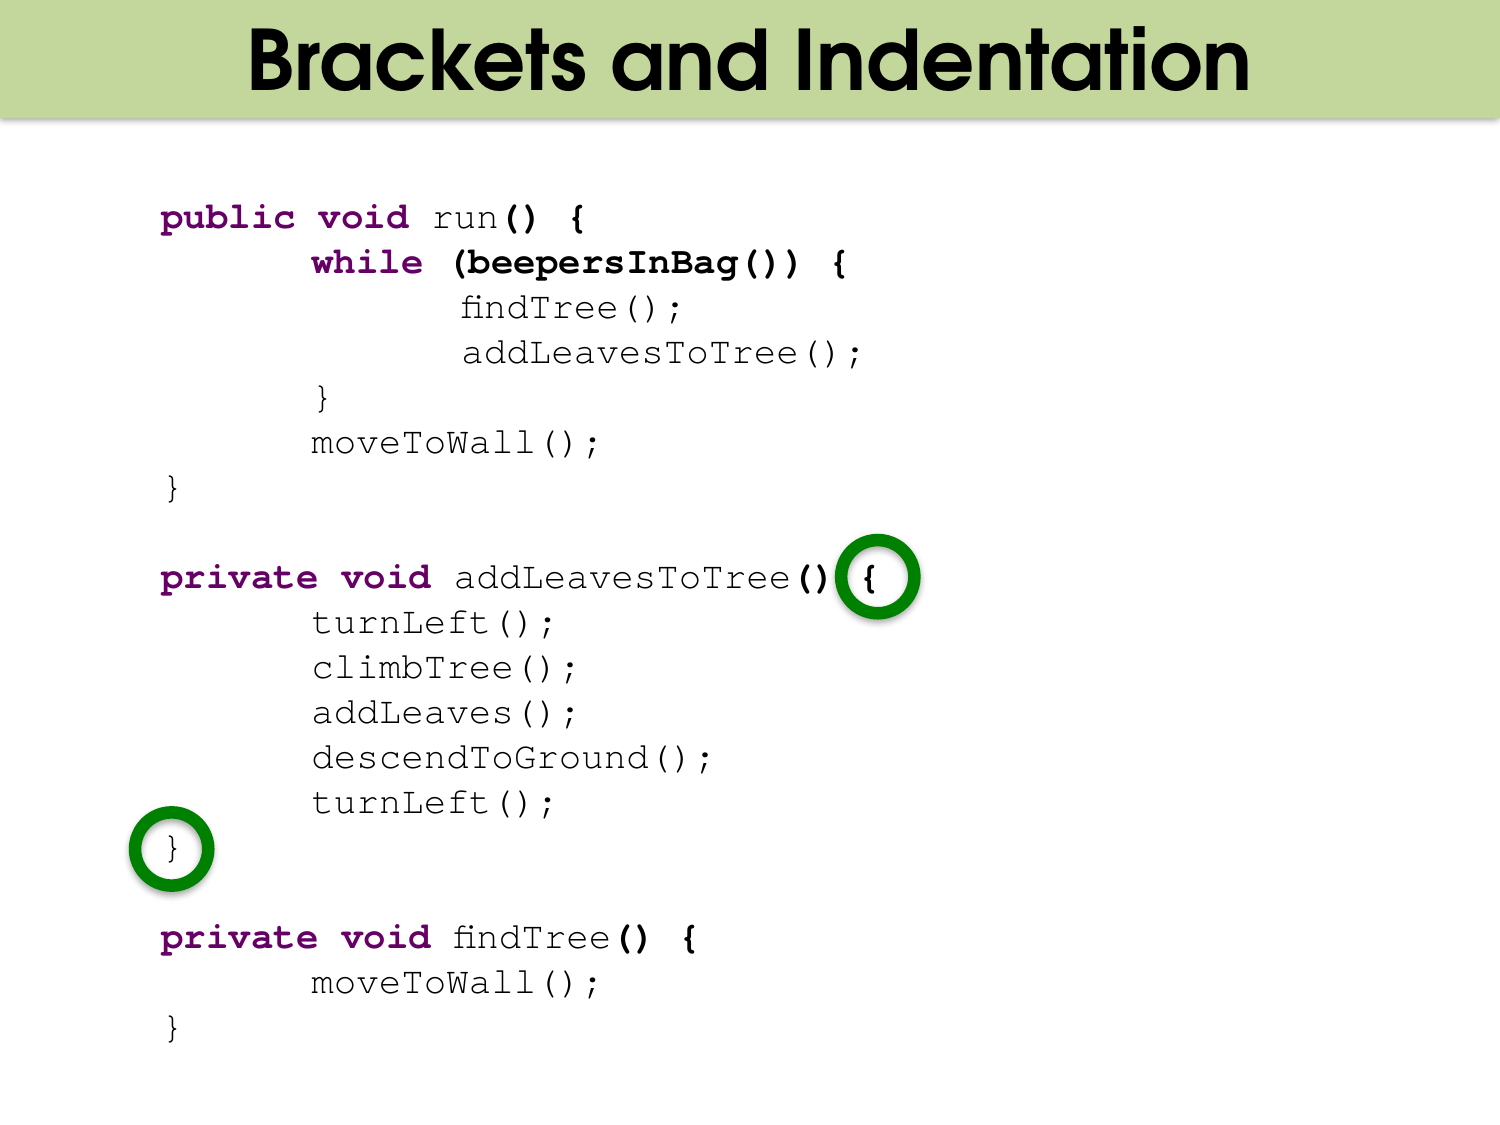

Brackets and Indentation
public void run() {
	while (beepersInBag()) {
		findTree();
		addLeavesToTree();
	}
	moveToWall();
}

private void addLeavesToTree() {
	turnLeft();
	climbTree();
	addLeaves();
	descendToGround();
	turnLeft();
}

private void findTree() {
	moveToWall();
}